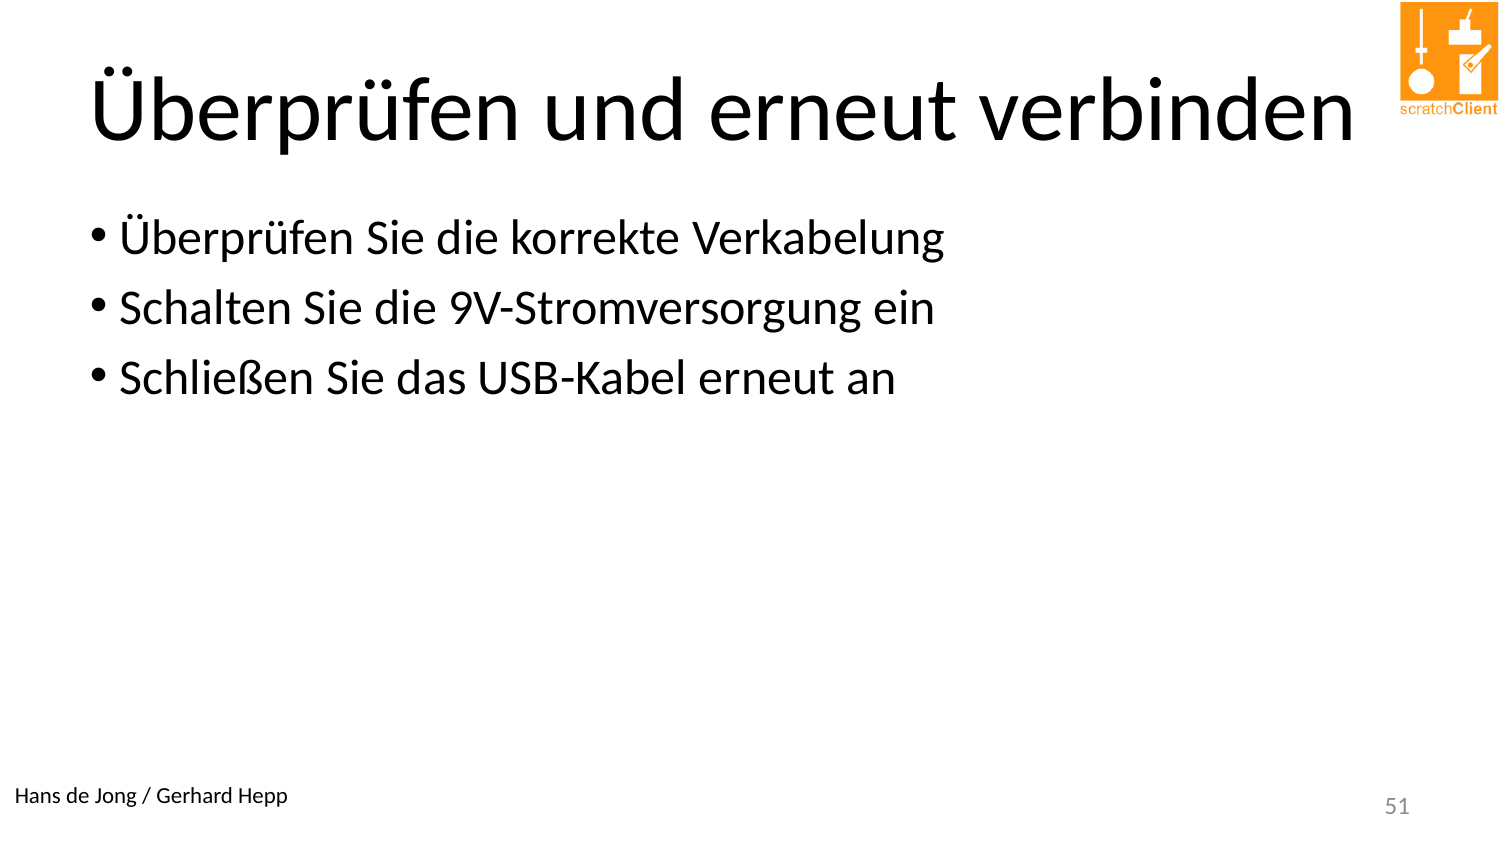

Überprüfen und erneut verbinden
Überprüfen Sie die korrekte Verkabelung
Schalten Sie die 9V-Stromversorgung ein
Schließen Sie das USB-Kabel erneut an
51